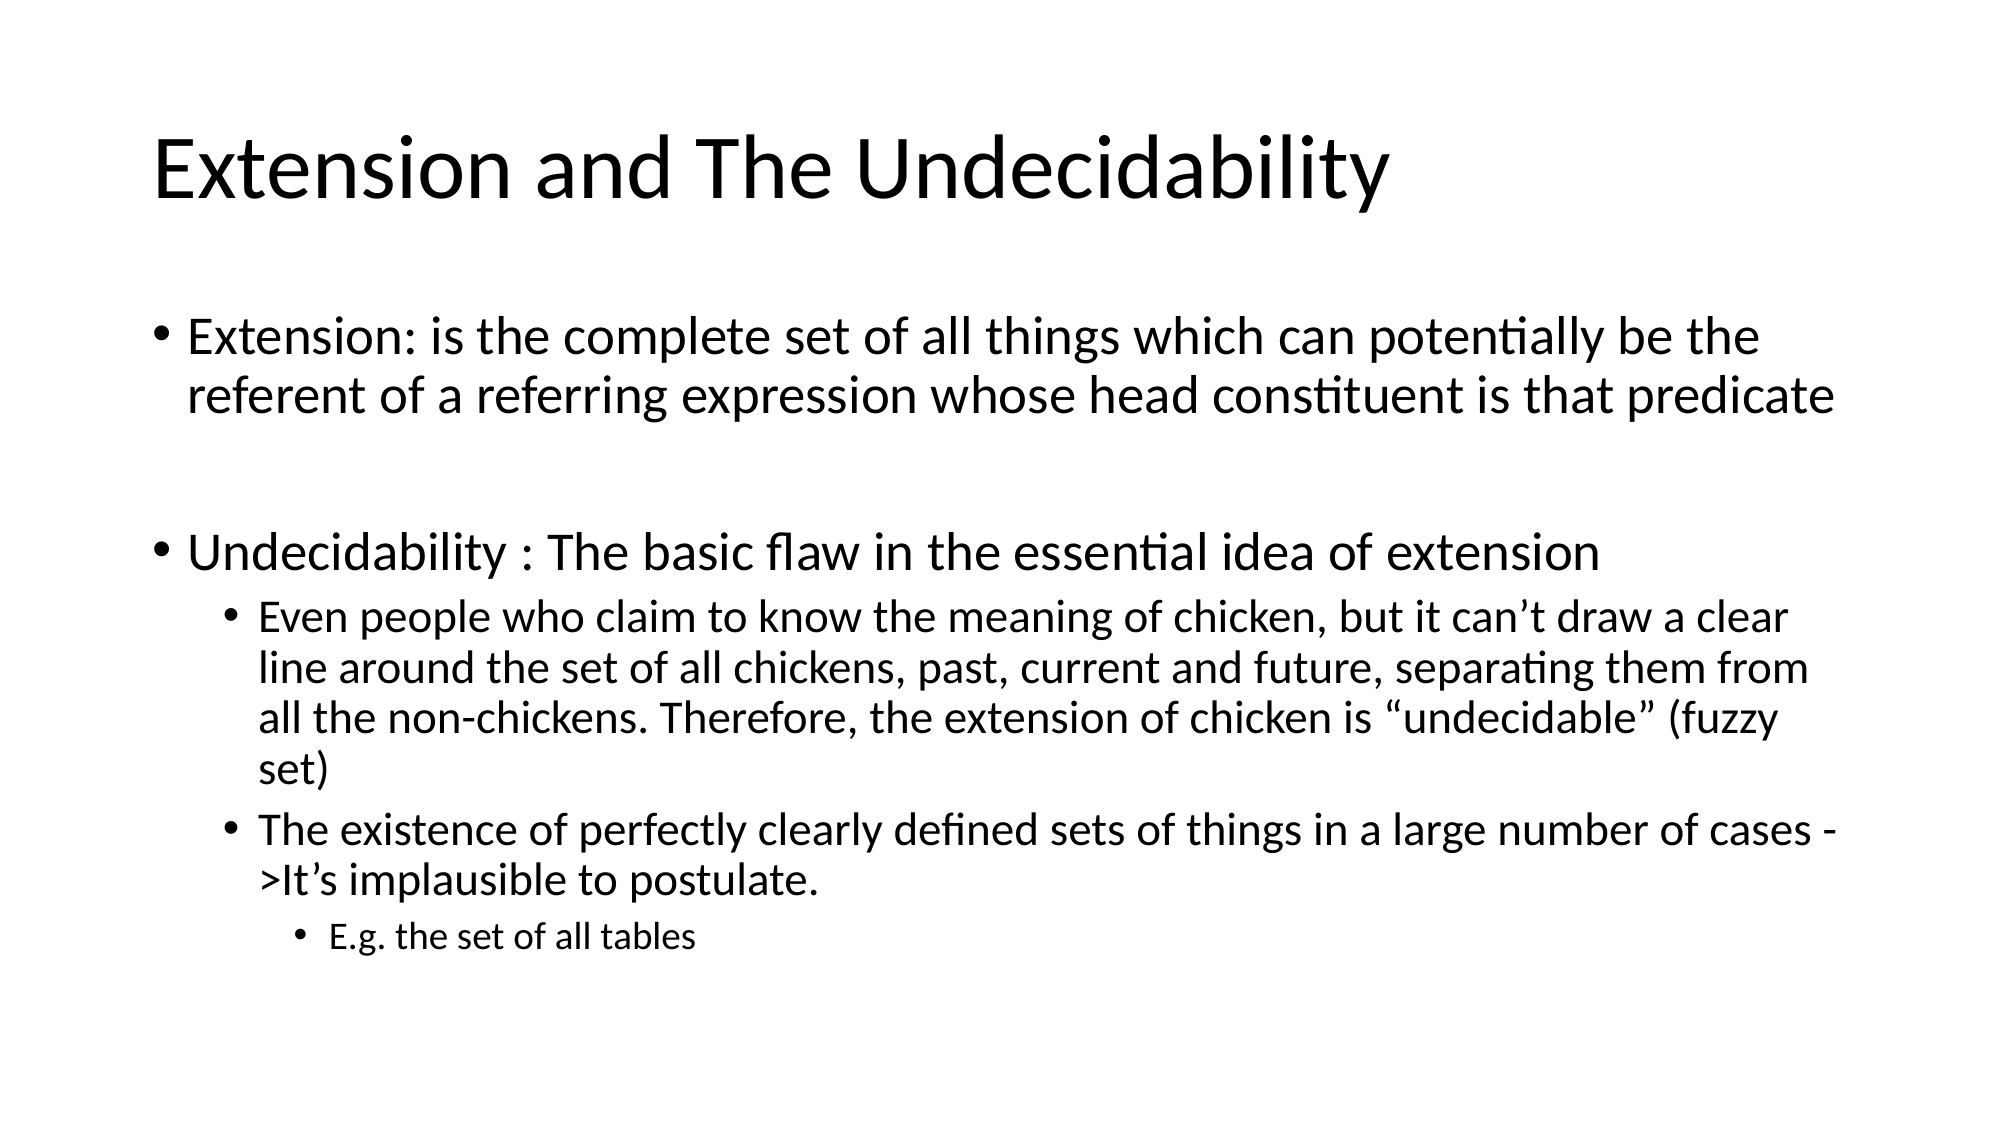

# Extension and The Undecidability
Extension: is the complete set of all things which can potentially be the referent of a referring expression whose head constituent is that predicate

Undecidability : The basic flaw in the essential idea of extension
Even people who claim to know the meaning of chicken, but it can’t draw a clear line around the set of all chickens, past, current and future, separating them from all the non-chickens. Therefore, the extension of chicken is “undecidable” (fuzzy set)
The existence of perfectly clearly defined sets of things in a large number of cases ->It’s implausible to postulate.
E.g. the set of all tables